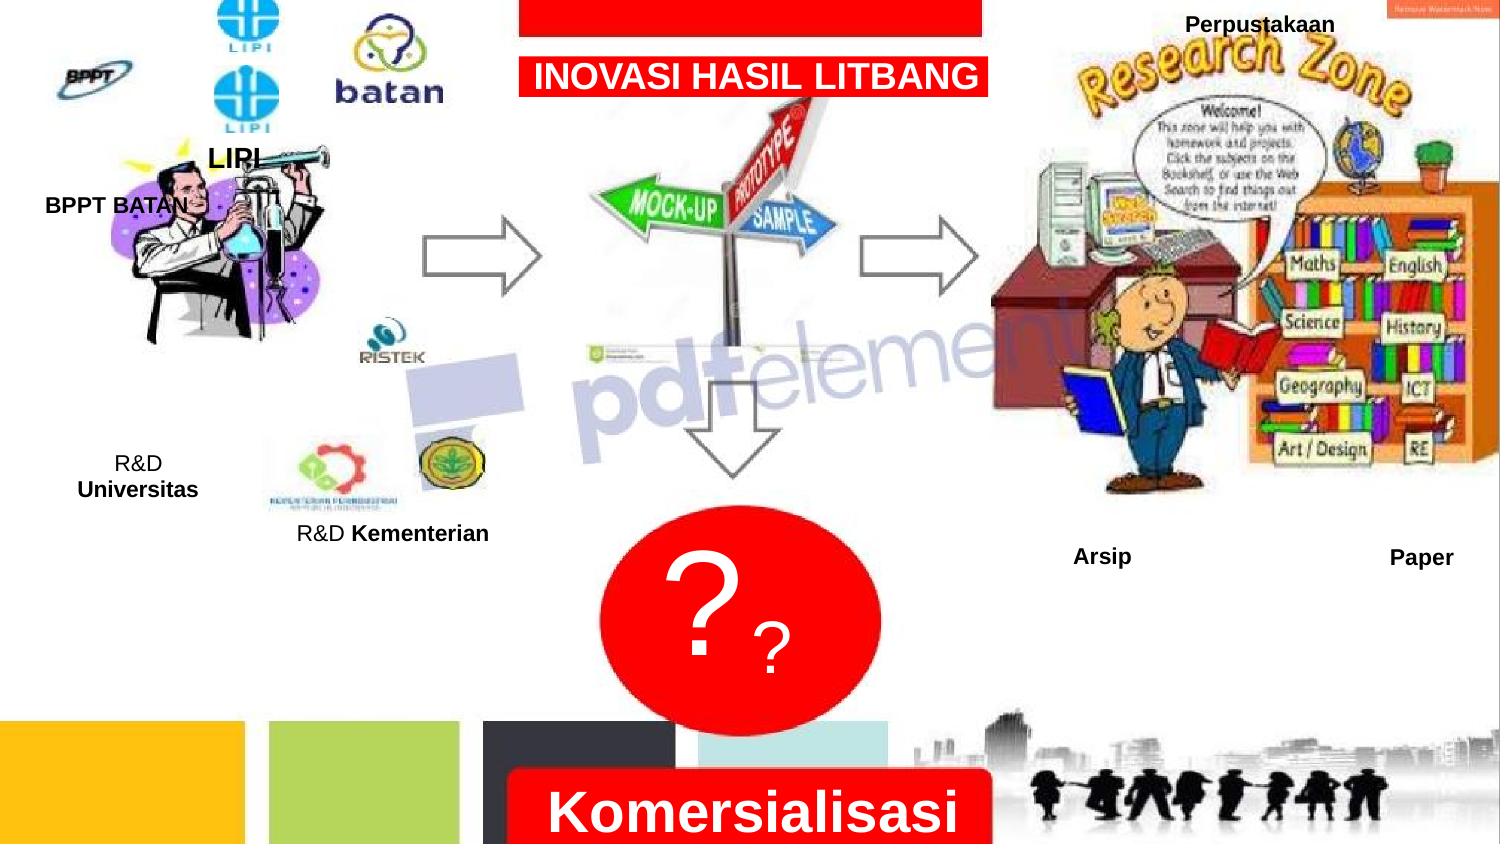

Perpustakaan
INOVASI HASIL LITBANG

LIPI
BPPT BATAN
R&D
Universitas
??
Komersialisasi
R&D Kementerian
Arsip
Paper